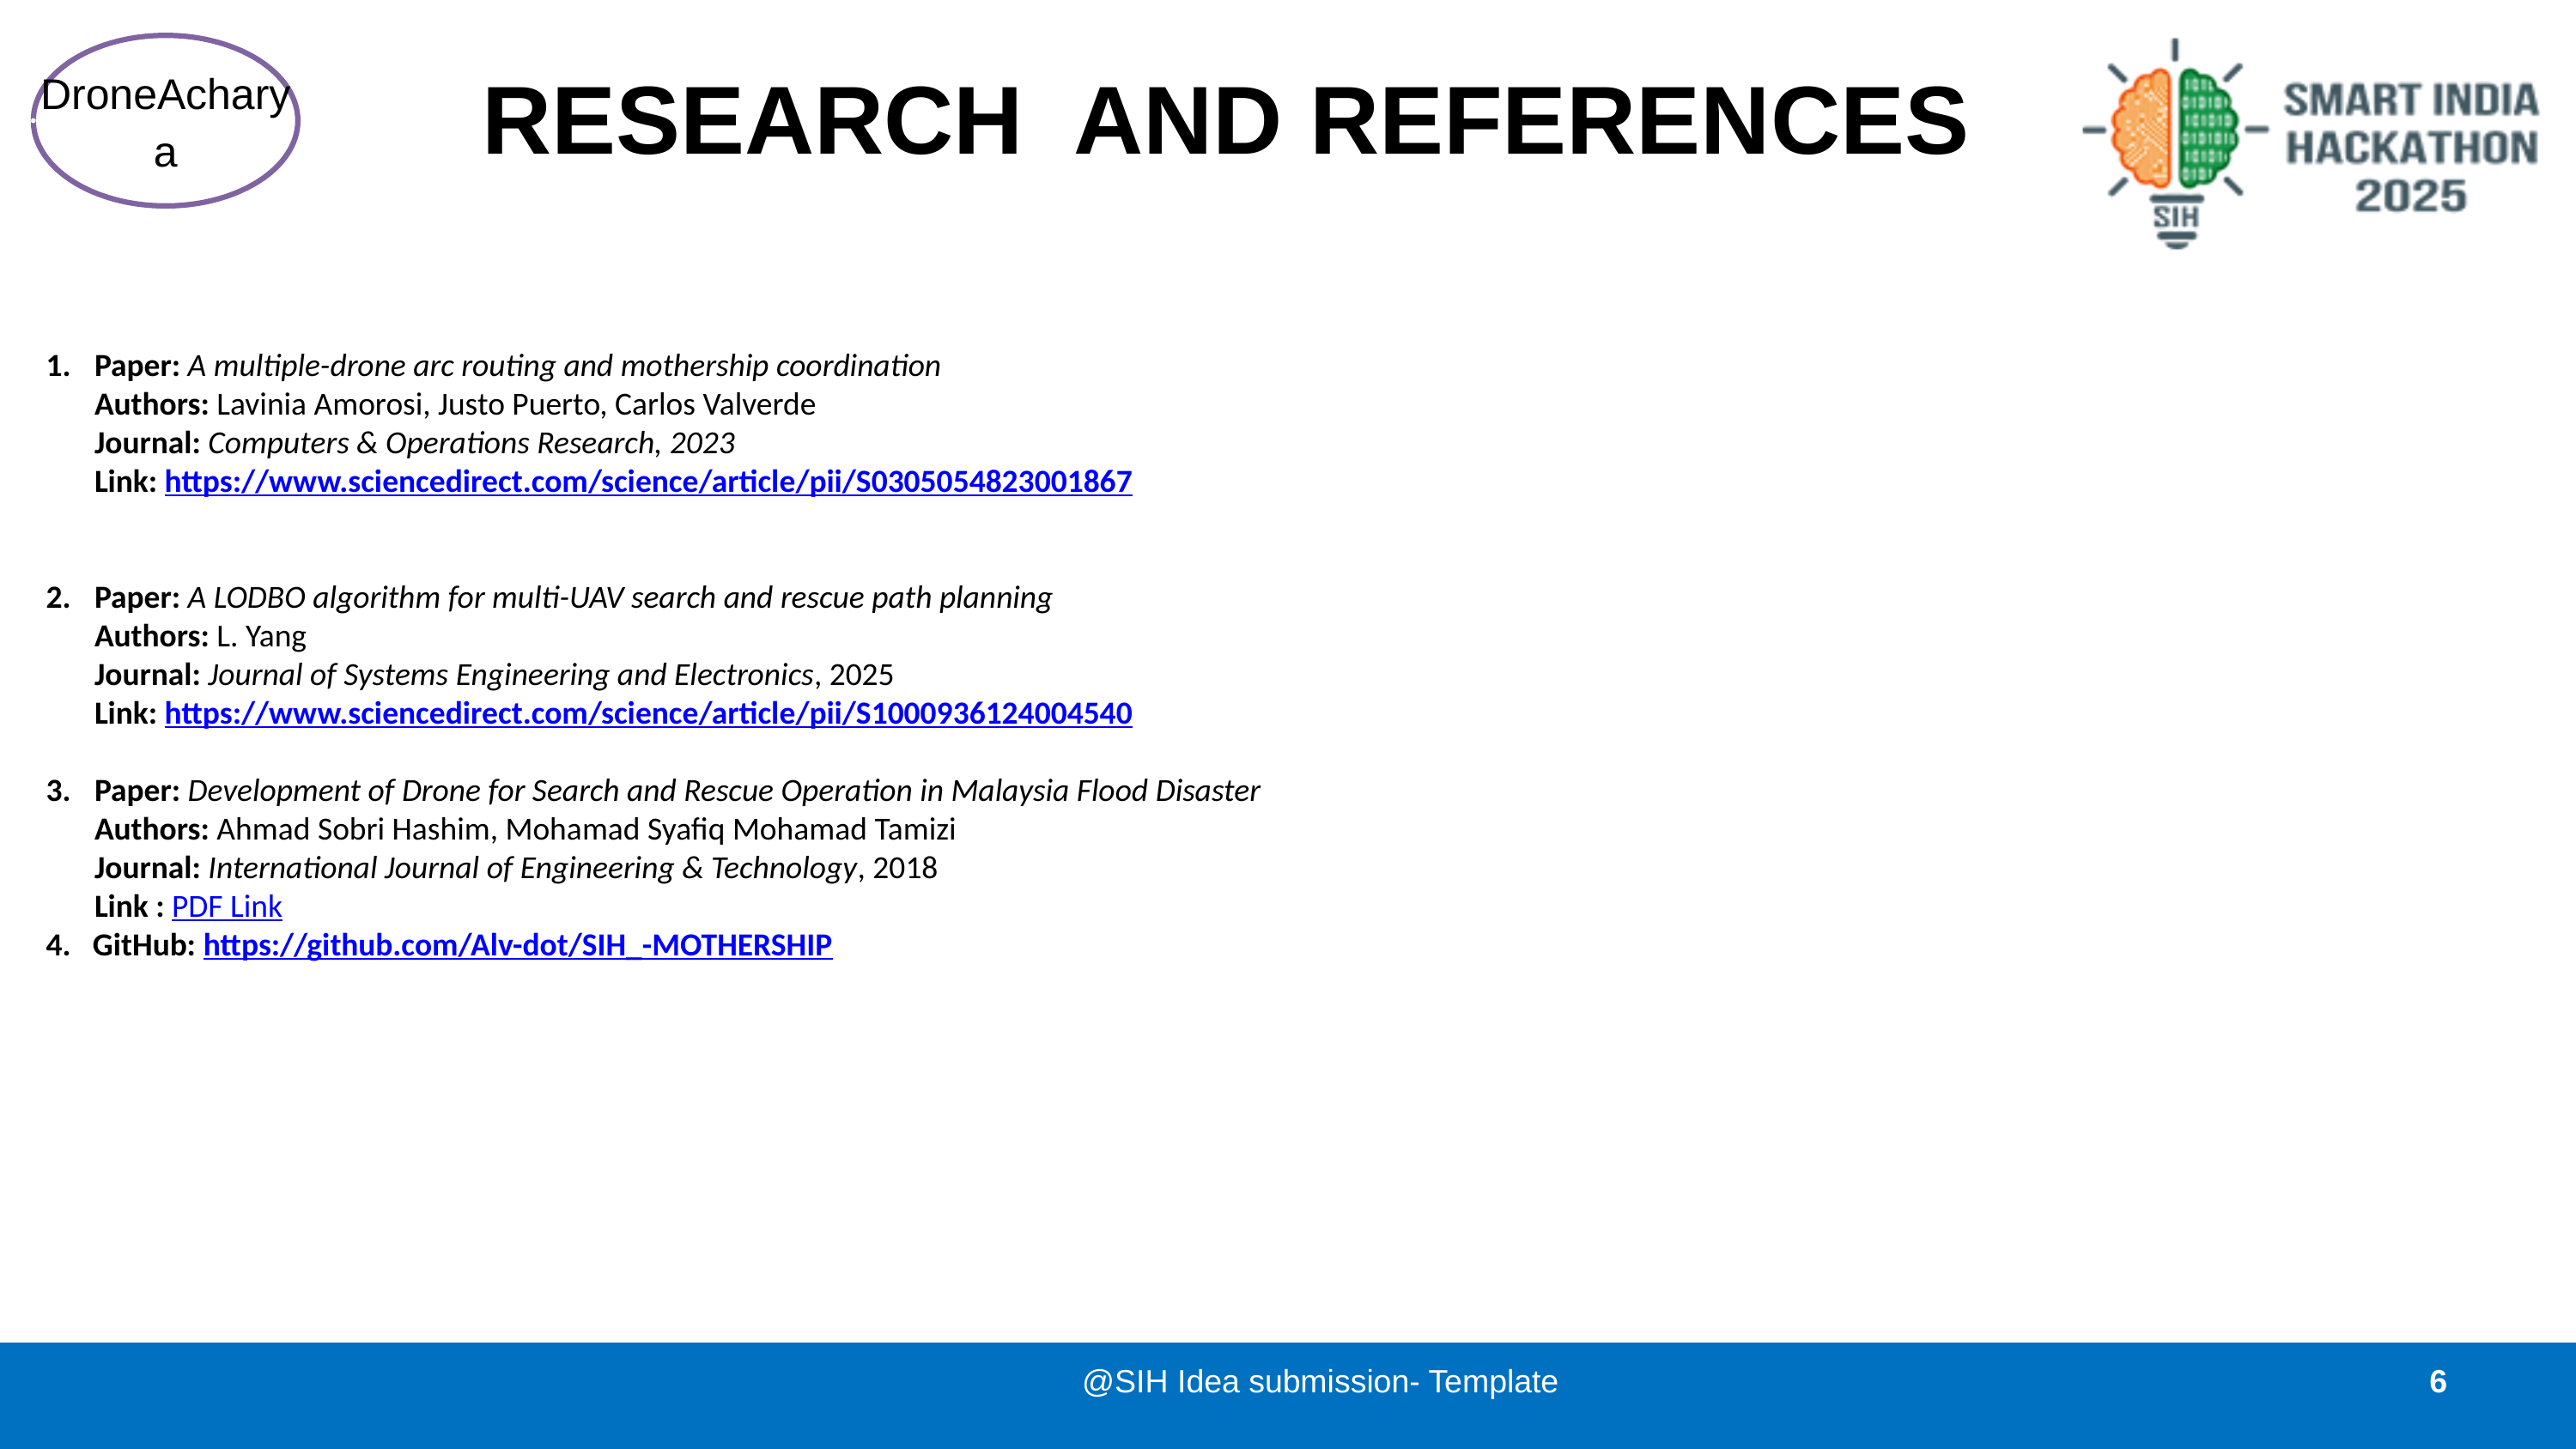

RESEARCH  AND REFERENCES

DroneAcharya

Paper: A multiple-drone arc routing and mothership coordination
Authors: Lavinia Amorosi, Justo Puerto, Carlos Valverde
Journal: Computers & Operations Research, 2023
Link: https://www.sciencedirect.com/science/article/pii/S0305054823001867

Paper: A LODBO algorithm for multi-UAV search and rescue path planning
Authors: L. Yang
Journal: Journal of Systems Engineering and Electronics, 2025
Link: https://www.sciencedirect.com/science/article/pii/S1000936124004540

Paper: Development of Drone for Search and Rescue Operation in Malaysia Flood Disaster
Authors: Ahmad Sobri Hashim, Mohamad Syafiq Mohamad Tamizi
Journal: International Journal of Engineering & Technology, 2018
Link : PDF Link
4.   GitHub: https://github.com/Alv-dot/SIH_-MOTHERSHIP

@SIH Idea submission- Template

6